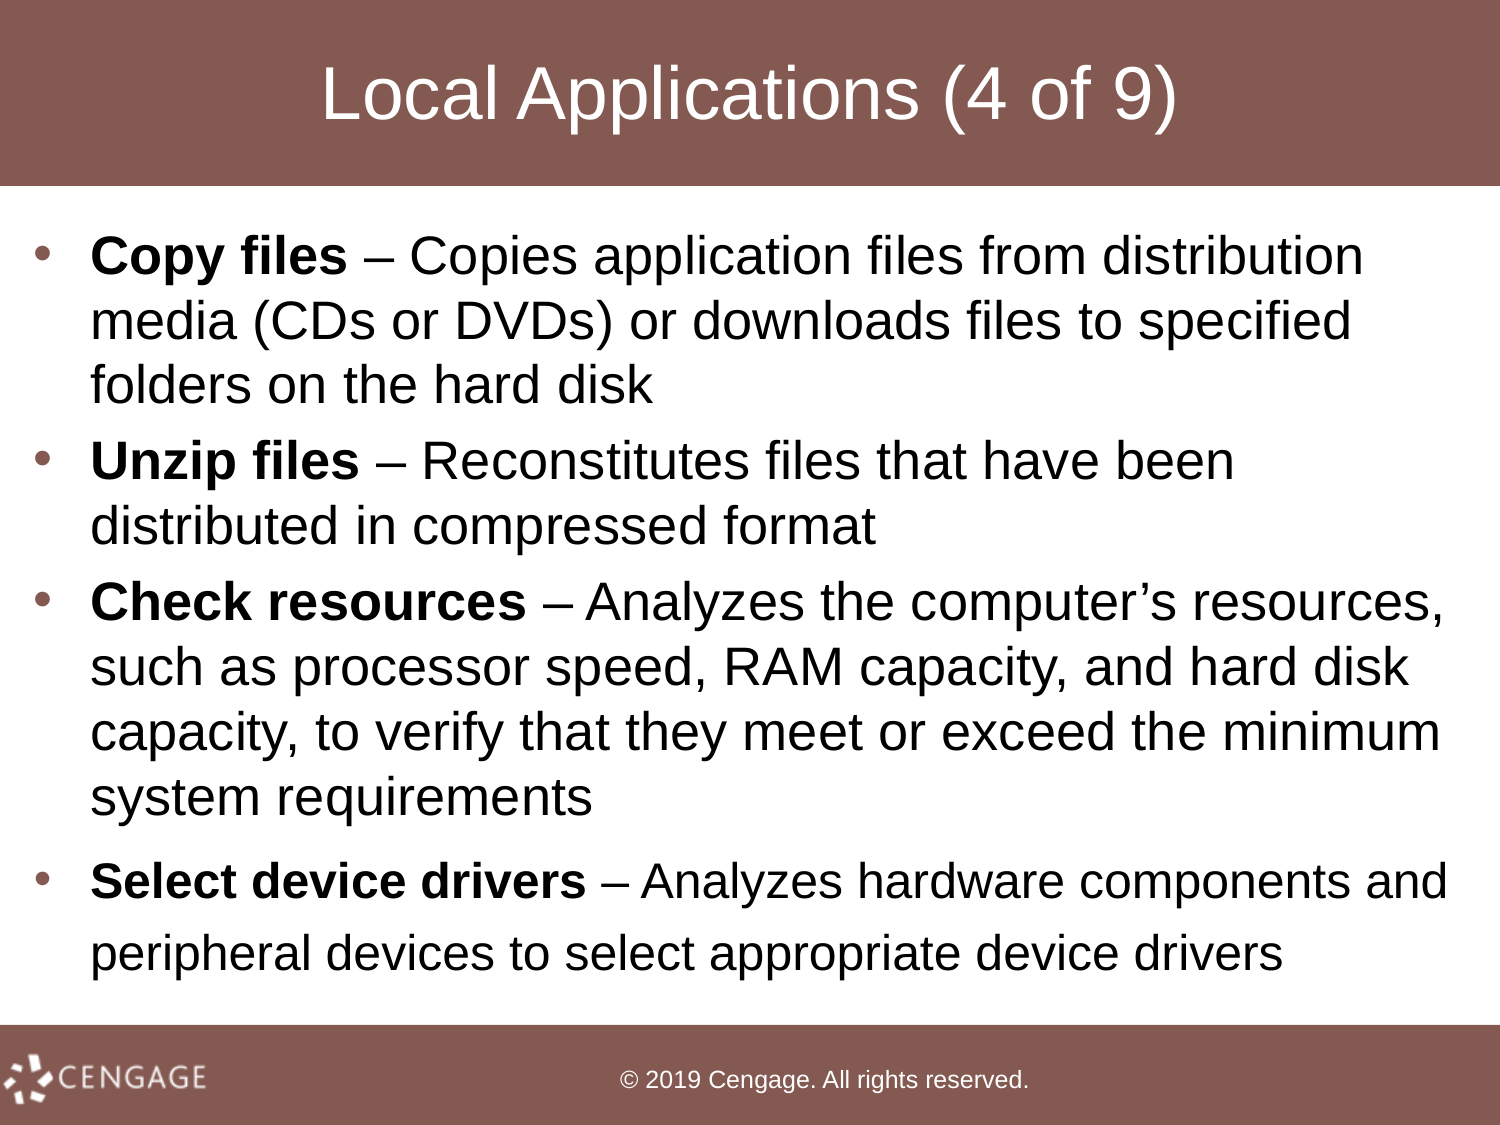

# Local Applications (4 of 9)
Copy files – Copies application files from distribution media (CDs or DVDs) or downloads files to specified folders on the hard disk
Unzip files – Reconstitutes files that have been distributed in compressed format
Check resources – Analyzes the computer’s resources, such as processor speed, RAM capacity, and hard disk capacity, to verify that they meet or exceed the minimum system requirements
Select device drivers – Analyzes hardware components and peripheral devices to select appropriate device drivers